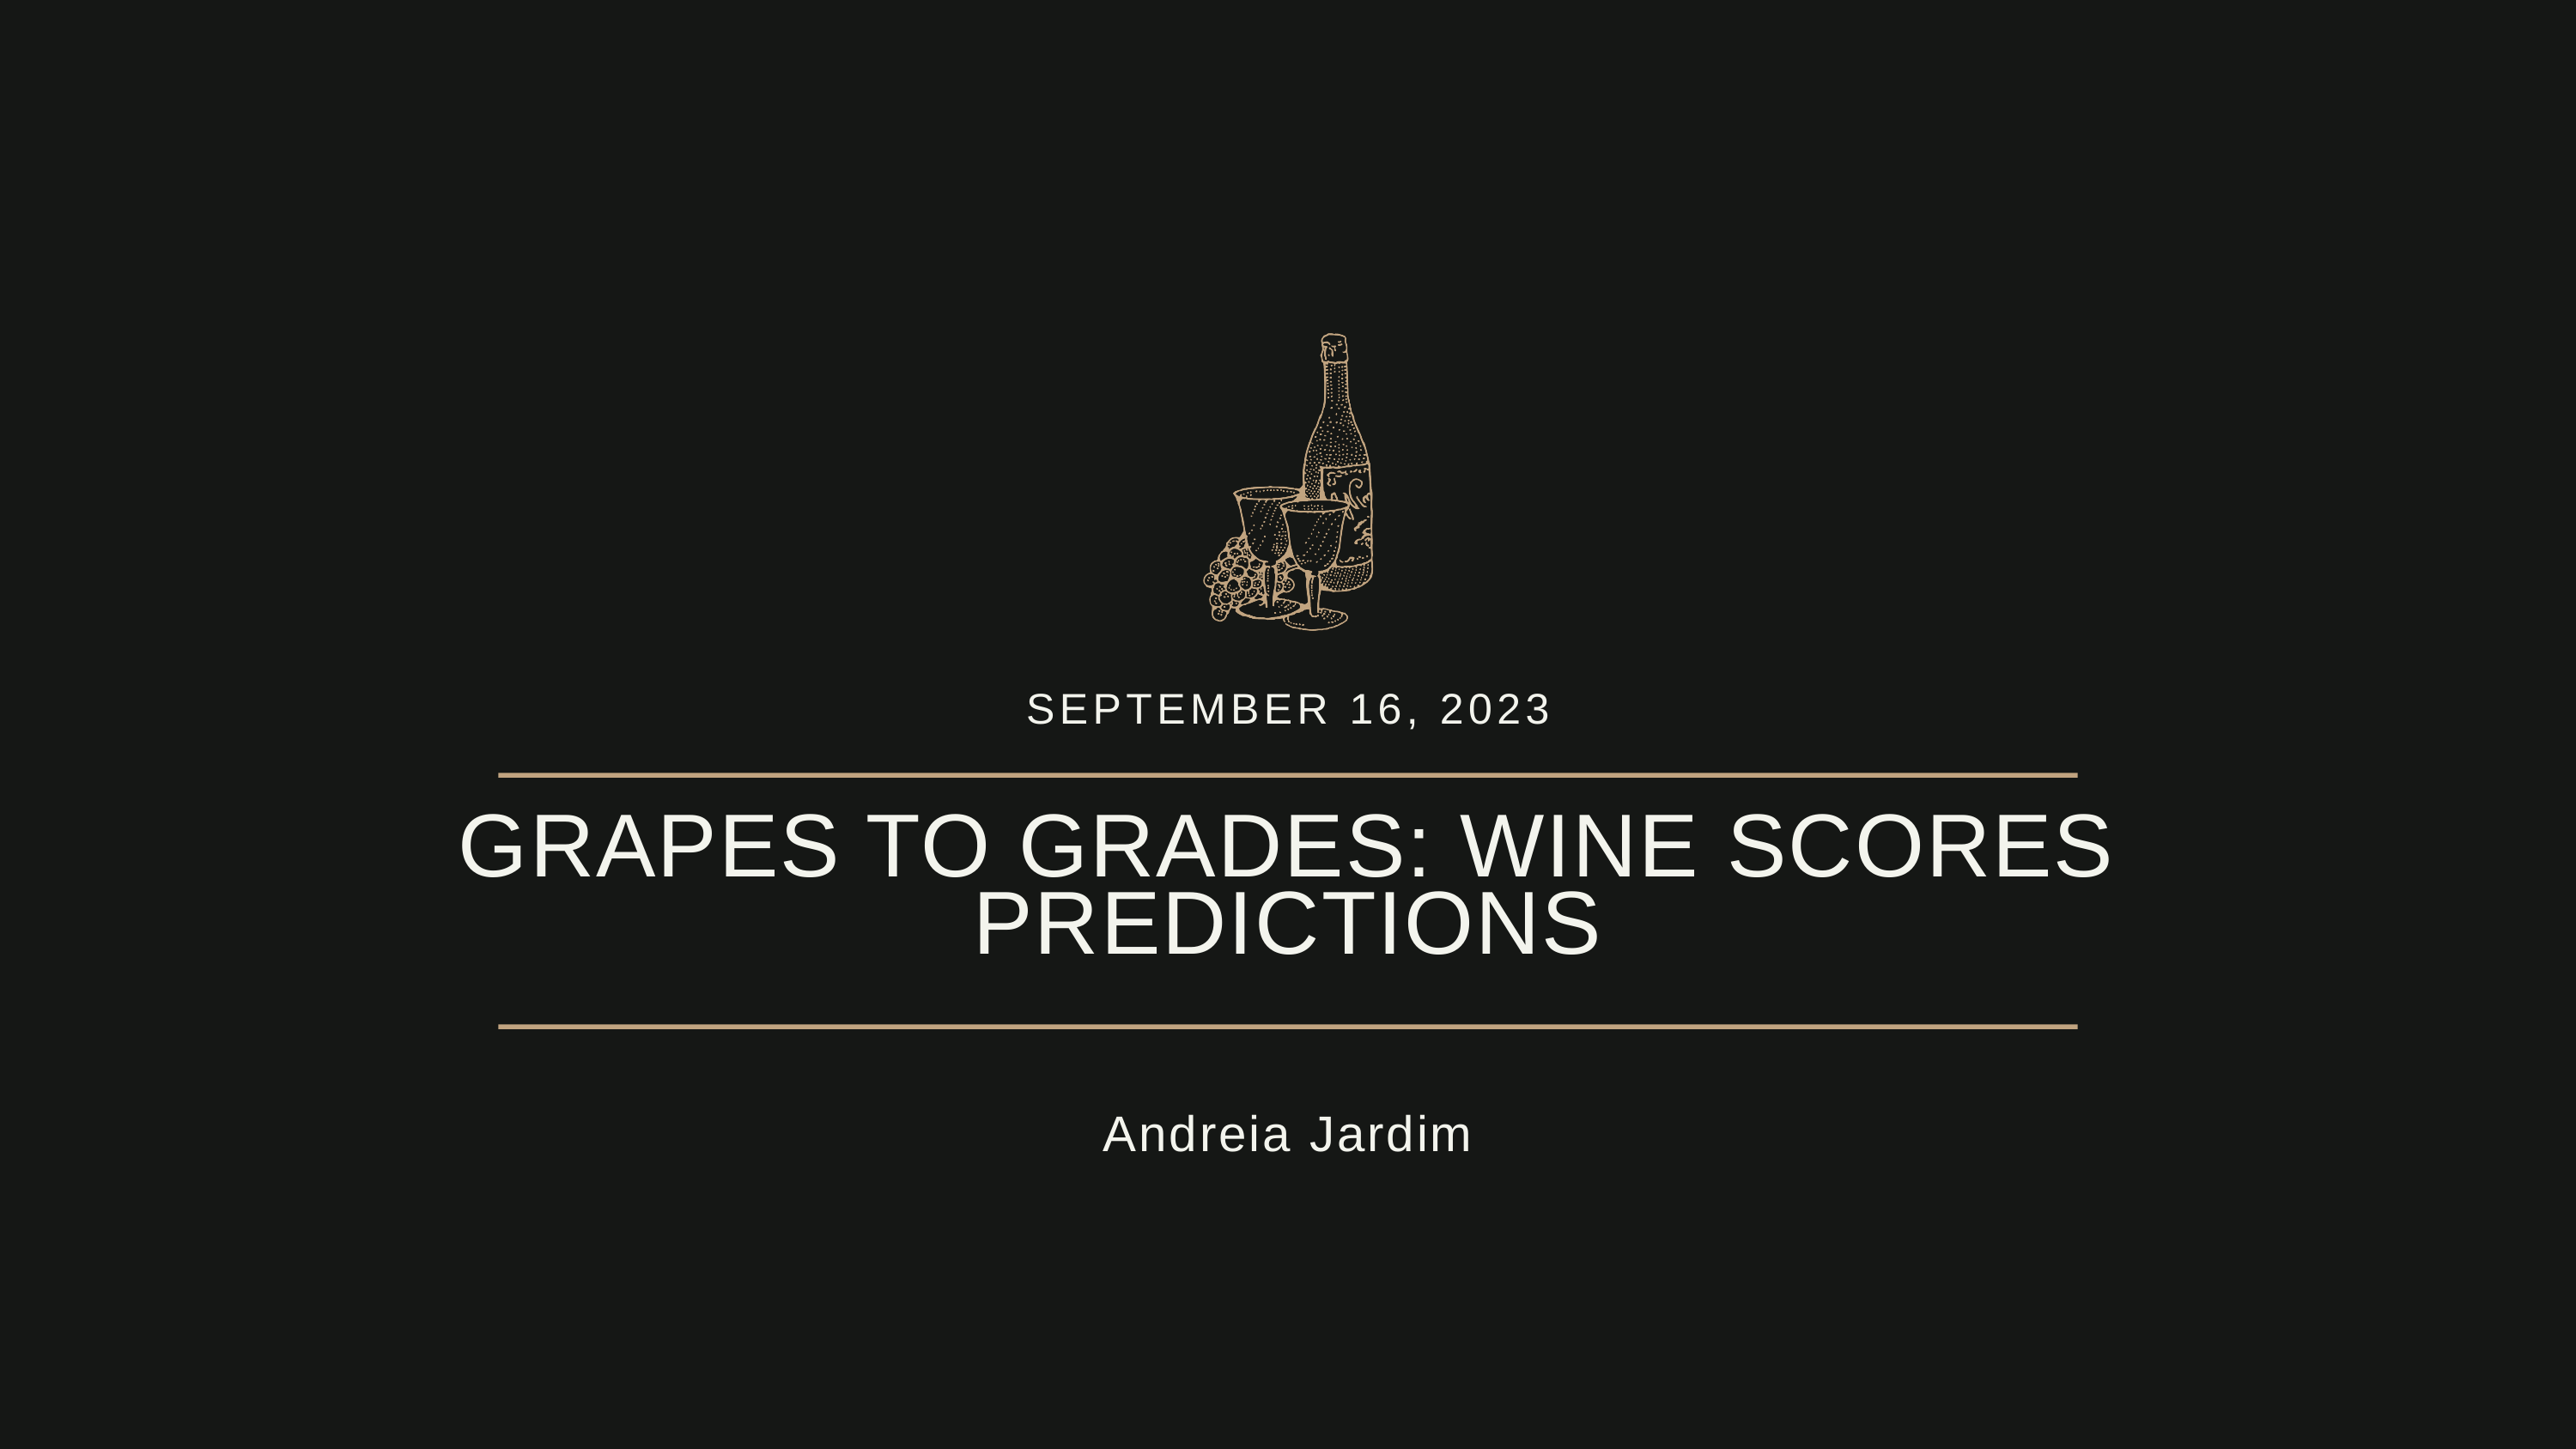

SEPTEMBER 16, 2023

GRAPES TO GRADES: WINE SCORES PREDICTIONS

Andreia Jardim